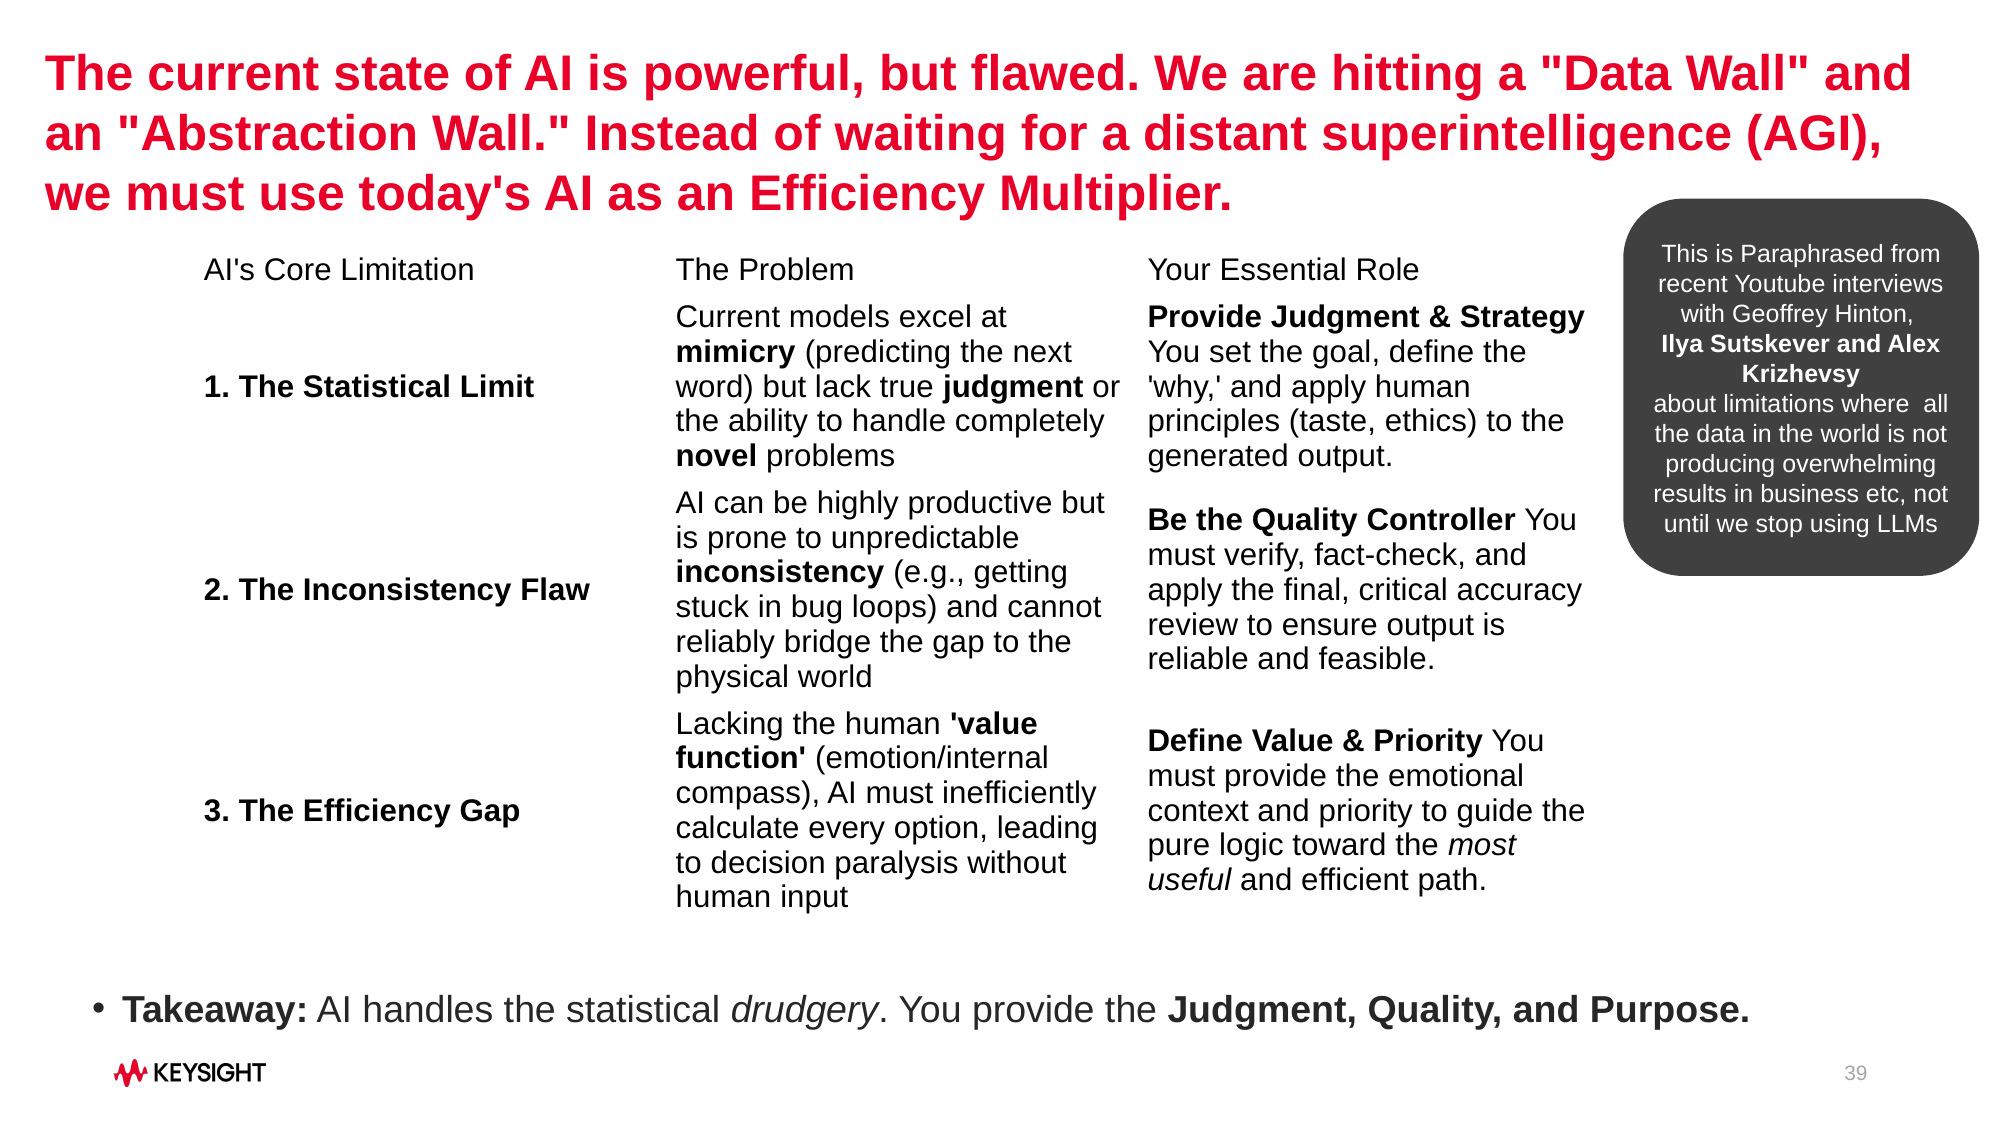

# The current state of AI is powerful, but flawed. We are hitting a "Data Wall" and an "Abstraction Wall." Instead of waiting for a distant superintelligence (AGI), we must use today's AI as an Efficiency Multiplier.
This is Paraphrased from recent Youtube interviews with Geoffrey Hinton,
Ilya Sutskever and Alex Krizhevsy
about limitations where  all the data in the world is not producing overwhelming results in business etc, not until we stop using LLMs
| AI's Core Limitation | The Problem | Your Essential Role |
| --- | --- | --- |
| 1. The Statistical Limit | Current models excel at mimicry (predicting the next word) but lack true judgment or the ability to handle completely novel problems | Provide Judgment & Strategy You set the goal, define the 'why,' and apply human principles (taste, ethics) to the generated output. |
| 2. The Inconsistency Flaw | AI can be highly productive but is prone to unpredictable inconsistency (e.g., getting stuck in bug loops) and cannot reliably bridge the gap to the physical world | Be the Quality Controller You must verify, fact-check, and apply the final, critical accuracy review to ensure output is reliable and feasible. |
| 3. The Efficiency Gap | Lacking the human 'value function' (emotion/internal compass), AI must inefficiently calculate every option, leading to decision paralysis without human input | Define Value & Priority You must provide the emotional context and priority to guide the pure logic toward the most useful and efficient path. |
Takeaway: AI handles the statistical drudgery. You provide the Judgment, Quality, and Purpose.